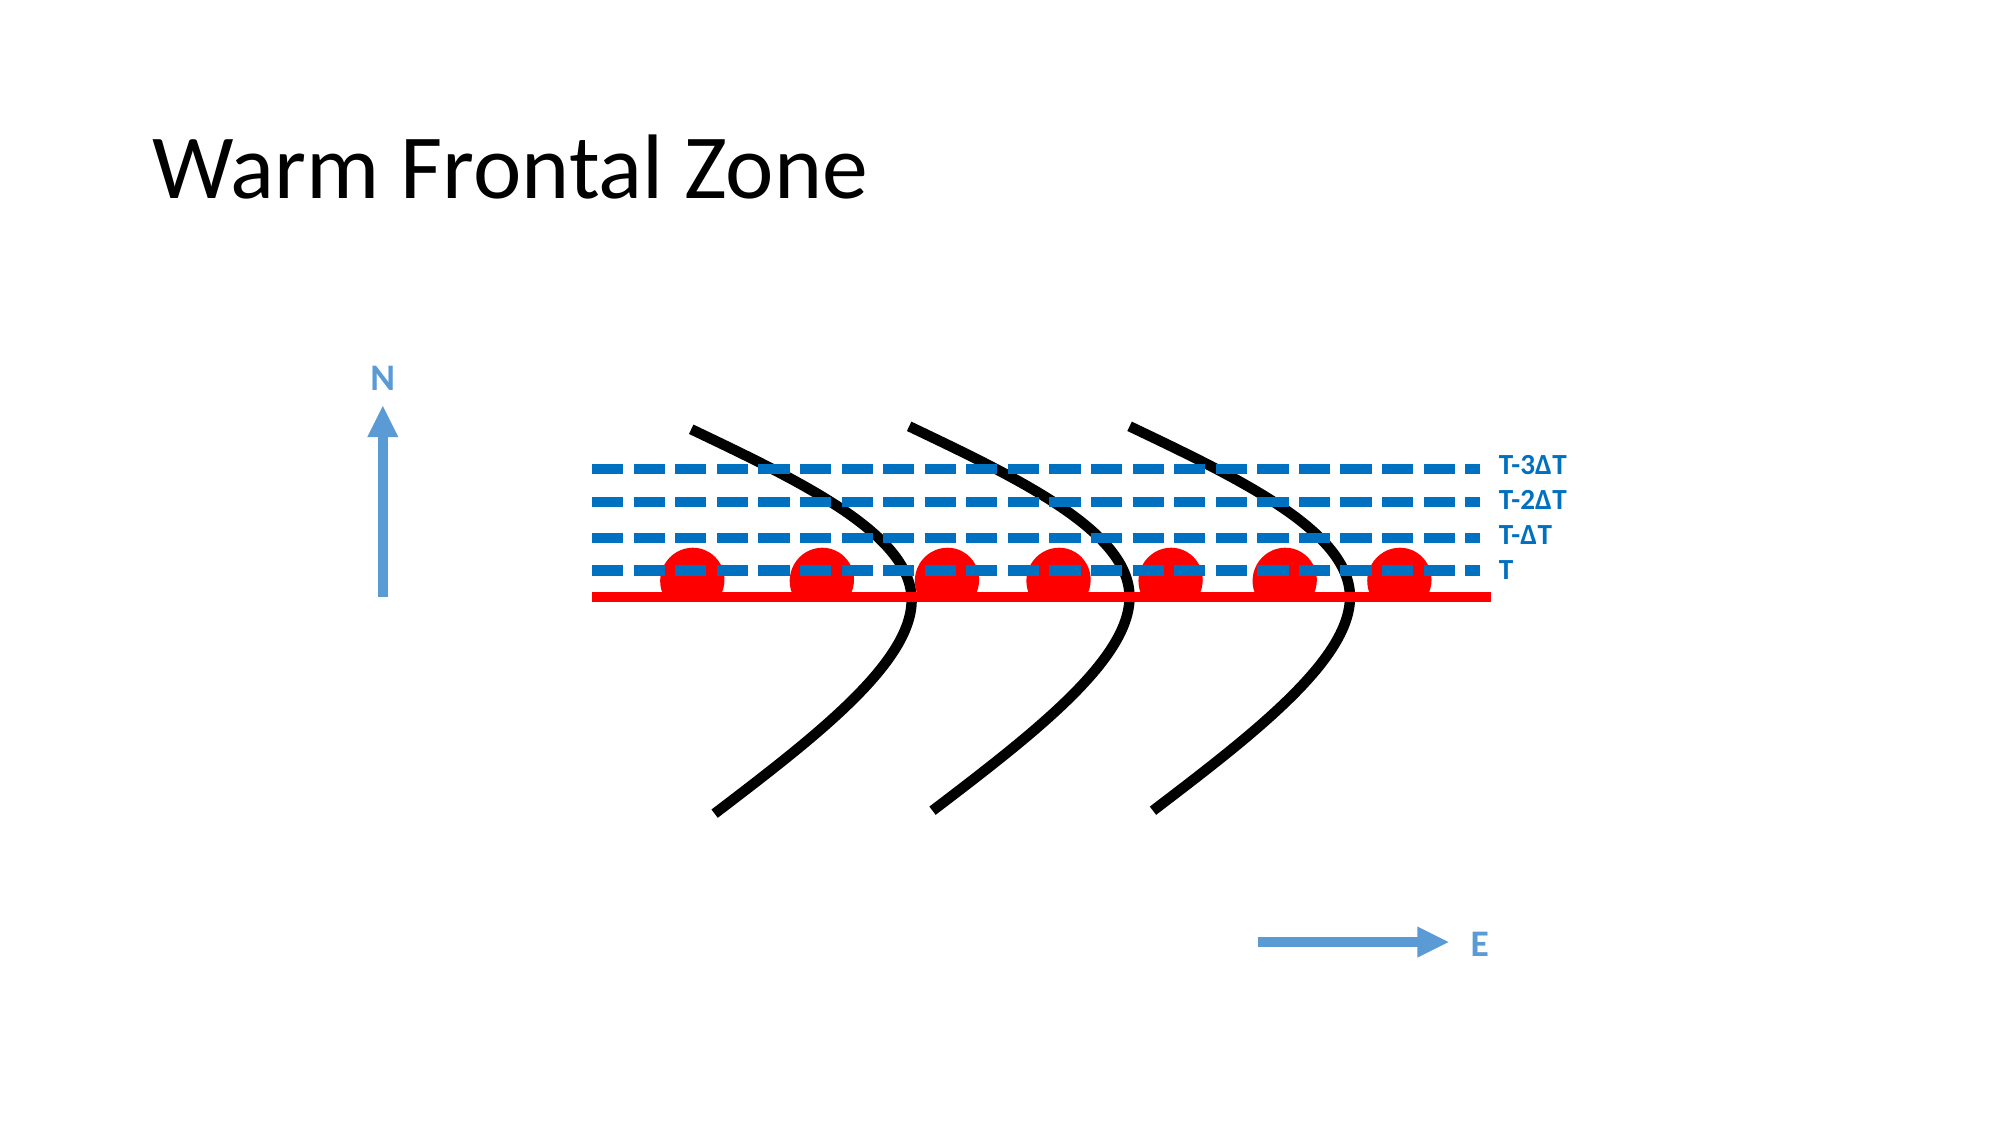

# Warm Frontal Zone
N

T-3ΔT
T-2ΔT
T-ΔT
T

E